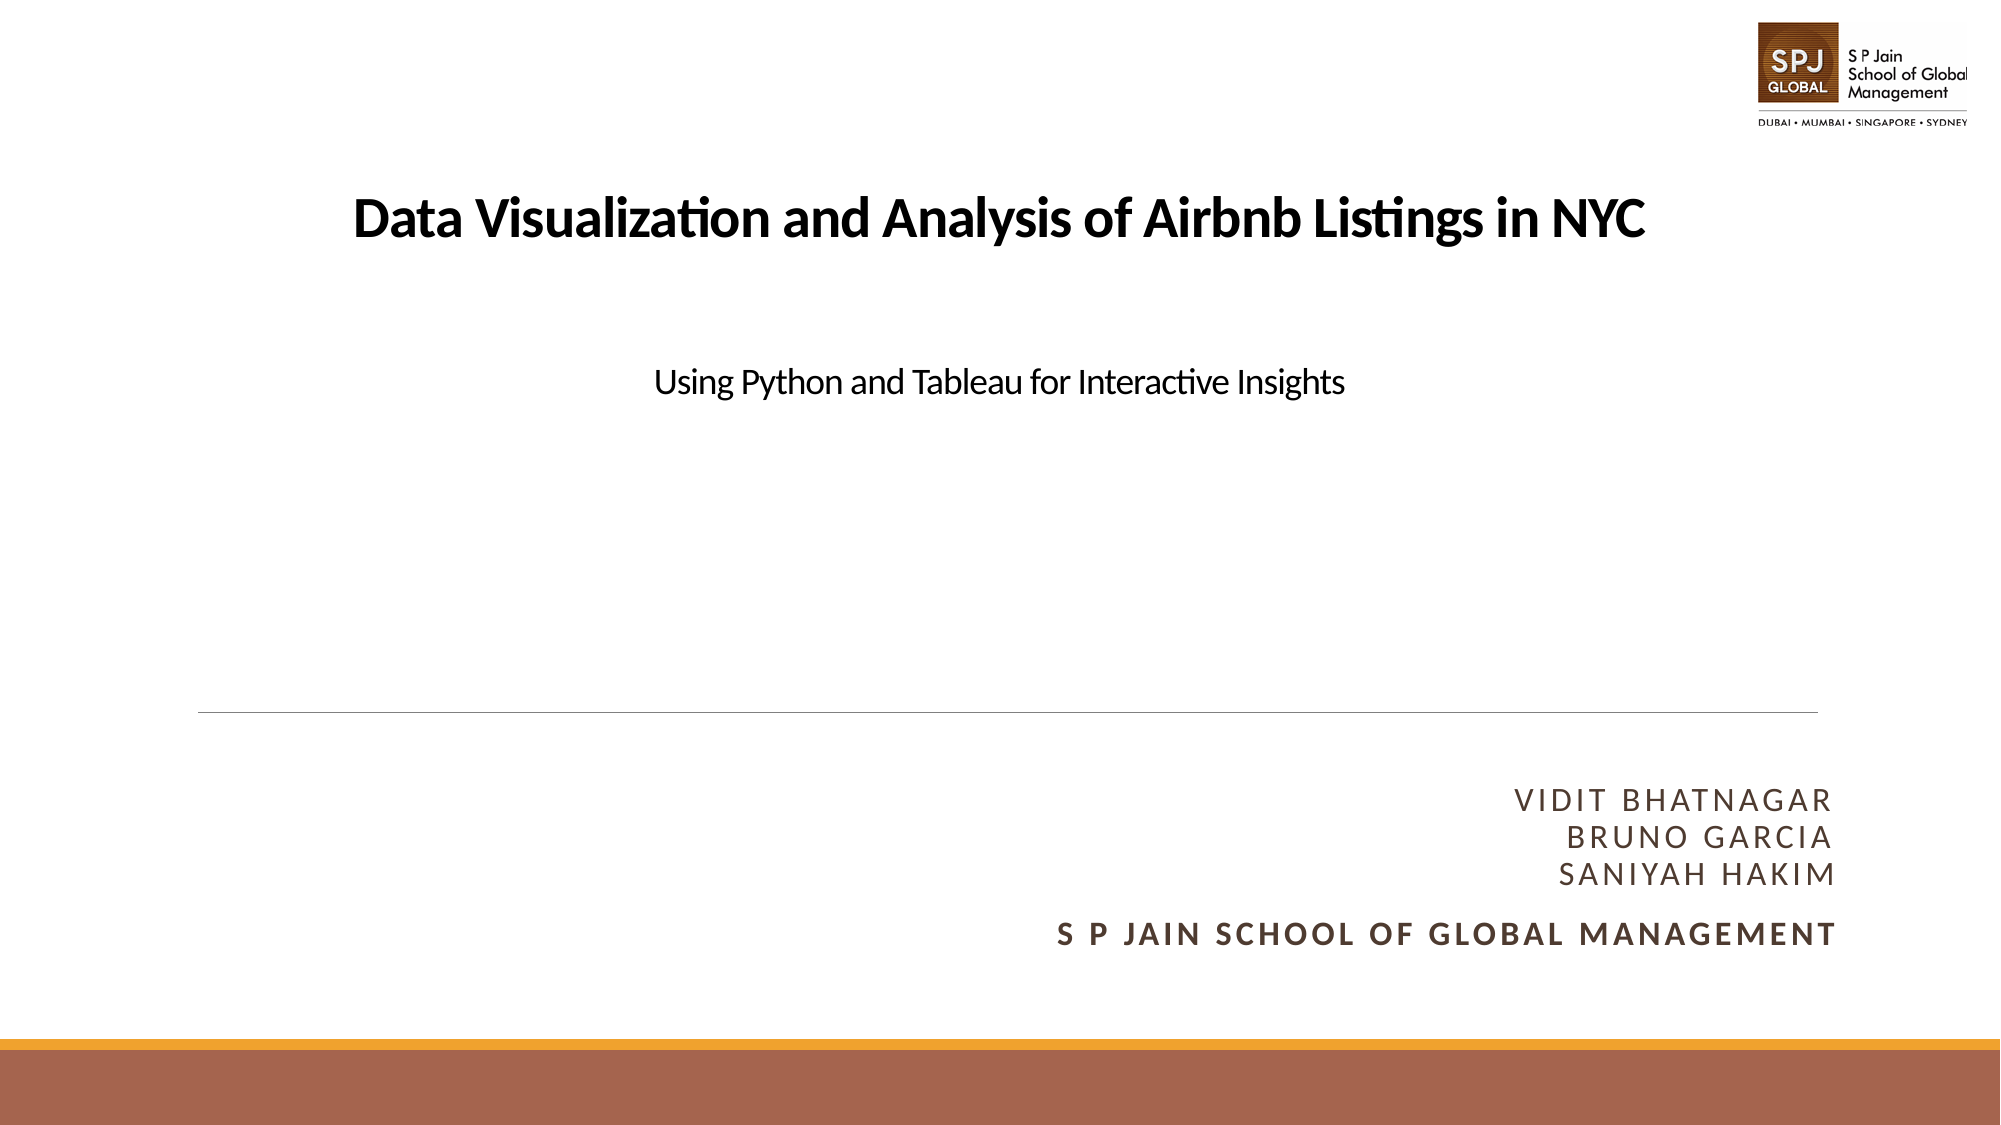

# Data Visualization and Analysis of Airbnb Listings in NYC Using Python and Tableau for Interactive Insights
Vidit Bhatnagar
Bruno Garcia
Saniyah Hakim
S P Jain School of Global Management